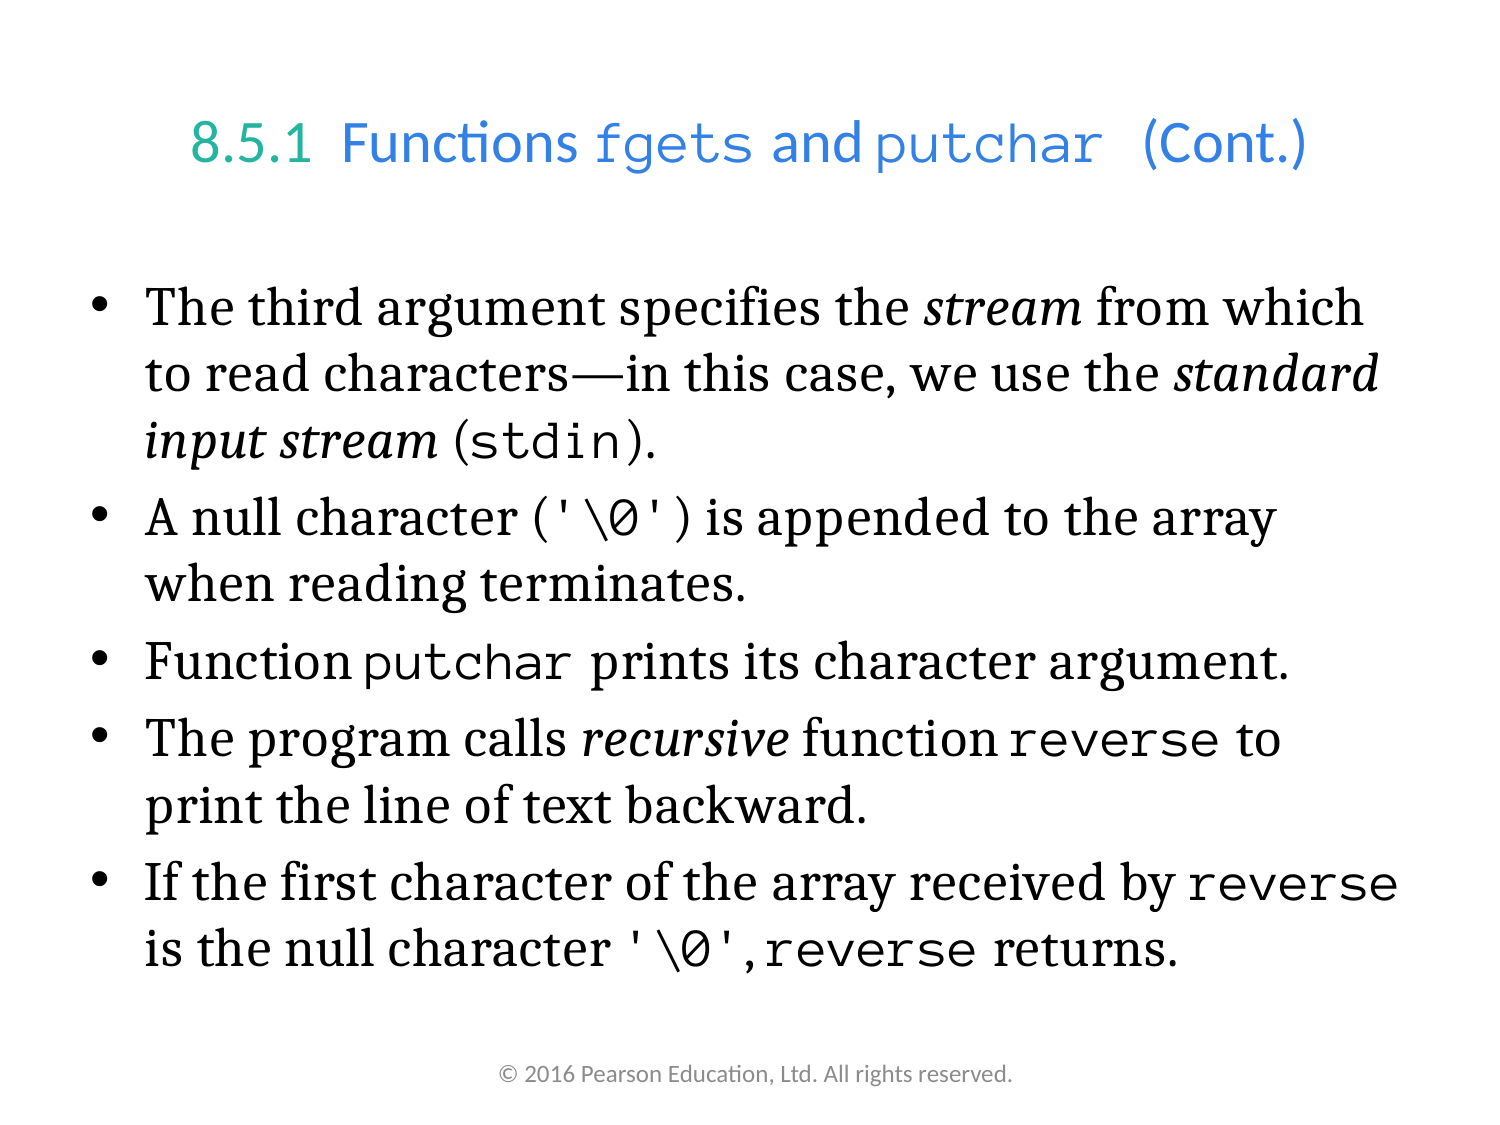

# 8.5.1  Functions fgets and putchar (Cont.)
The third argument specifies the stream from which to read characters—in this case, we use the standard input stream (stdin).
A null character ('\0') is appended to the array when reading terminates.
Function putchar prints its character argument.
The program calls recursive function reverse to print the line of text backward.
If the first character of the array received by reverse is the null character '\0', reverse returns.
© 2016 Pearson Education, Ltd. All rights reserved.